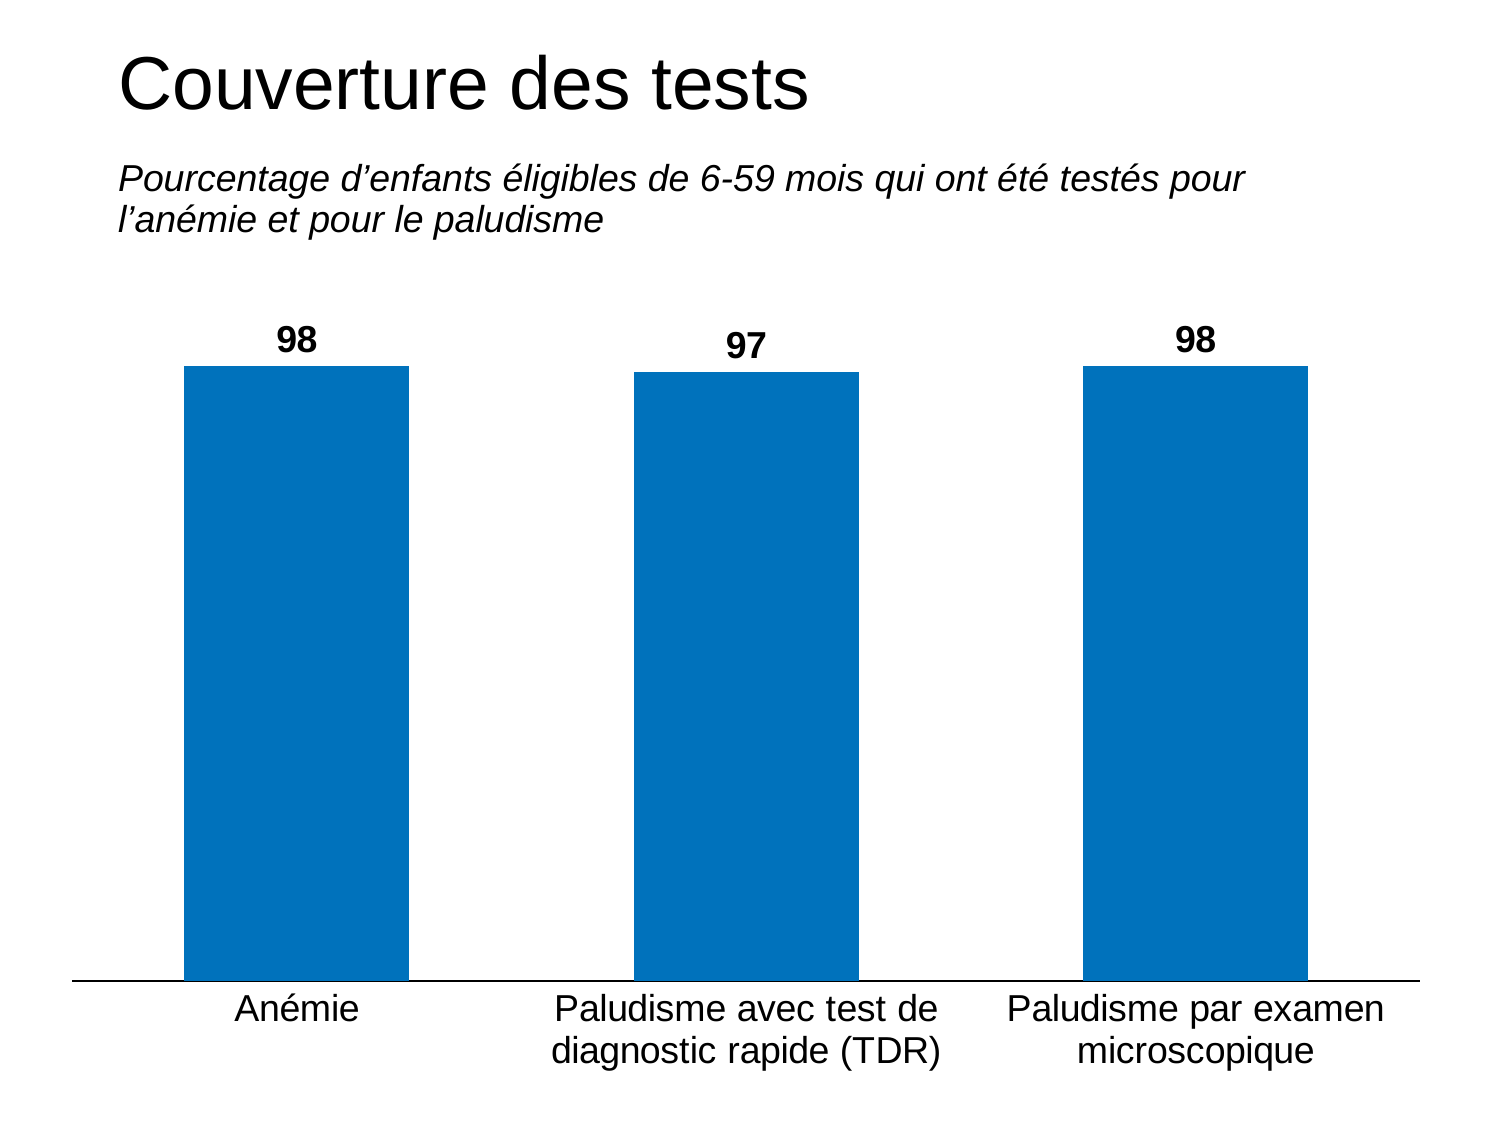

# Couverture des tests
Pourcentage d’enfants éligibles de 6-59 mois qui ont été testés pour l’anémie et pour le paludisme

### Chart

| Category | Anémie |
|---|---|
| Anémie | 98.0 |
| Paludisme avec test de diagnostic rapide (TDR) | 97.0 |
| Paludisme par examen microscopique | 98.0 |